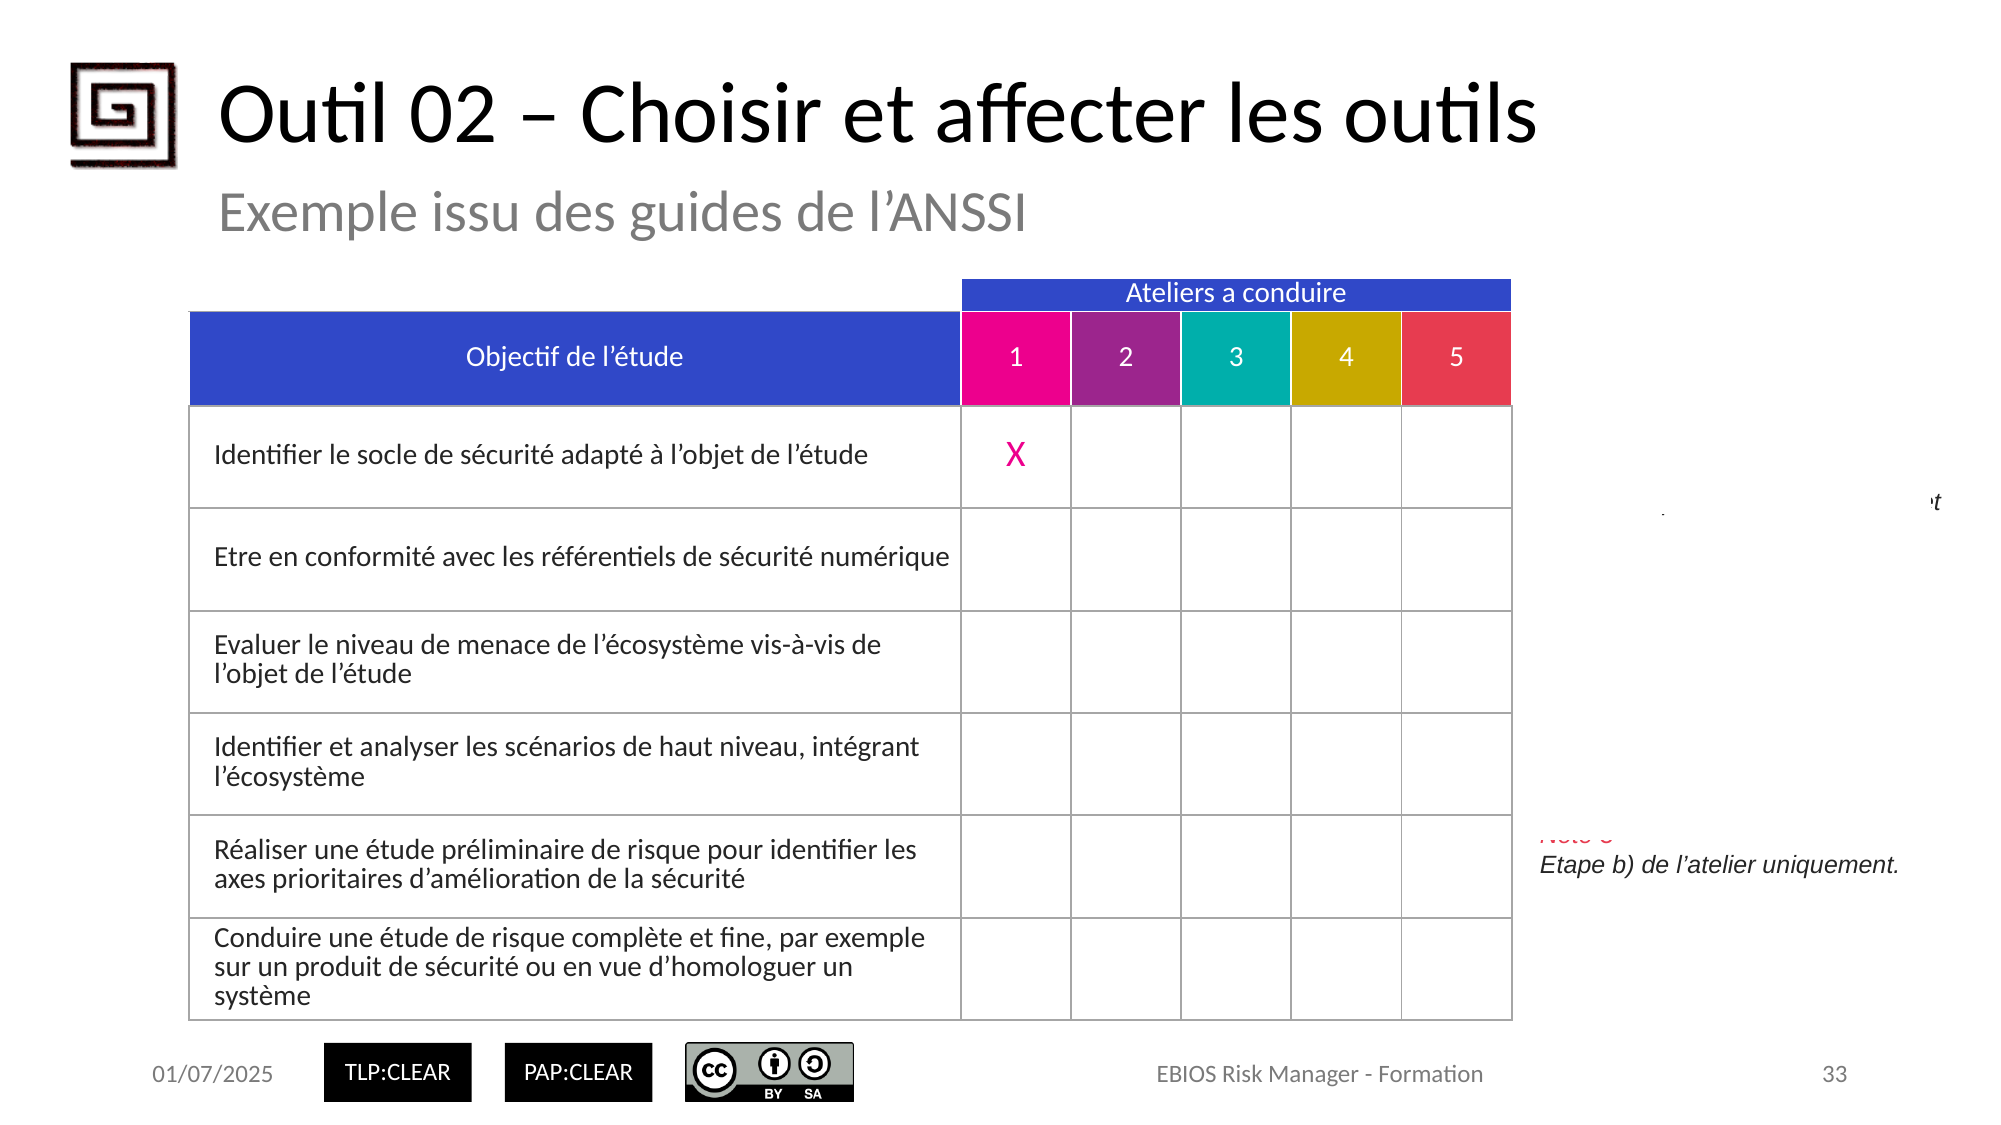

# Outil 02 – Choisir et affecter les outils
Exemple issu des guides de l’ANSSI
|  | Ateliers a conduire |  |  |  |  |
| --- | --- | --- | --- | --- | --- |
| Objectif de l’étude | 1 | 2 | 3 | 4 | 5 |
| Identifier le socle de sécurité adapté à l’objet de l’étude | X |  |  |  |  |
| Etre en conformité avec les référentiels de sécurité numérique | X |  |  |  | X |
| Evaluer le niveau de menace de l’écosystème vis-à-vis de l’objet de l’étude |  |  | X (note 1) |  |  |
| Identifier et analyser les scénarios de haut niveau, intégrant l’écosystème |  | X | X |  |  |
| Réaliser une étude préliminaire de risque pour identifier les axes prioritaires d’amélioration de la sécurité | X (note 2) | X | X |  | X (note 3) |
| Conduire une étude de risque complète et fine, par exemple sur un produit de sécurité ou en vue d’homologuer un système | X | X | X | X | X |

Note 1
Etape a) de l’atelier uniquement ; cela ne nécessite pas d’avoir conduit au préalable les ateliers 1 et 2.
Note 2
Dans le cadre d’une étude préliminaire, le degré de profondeur de l’atelier 1 est à adapter (exemple : ne recenser que les principales valeurs métiers, réaliser une analyse sommaire du socle de sécurité).
Note 3
Etape b) de l’atelier uniquement.

01/07/2025
EBIOS Risk Manager - Formation
33